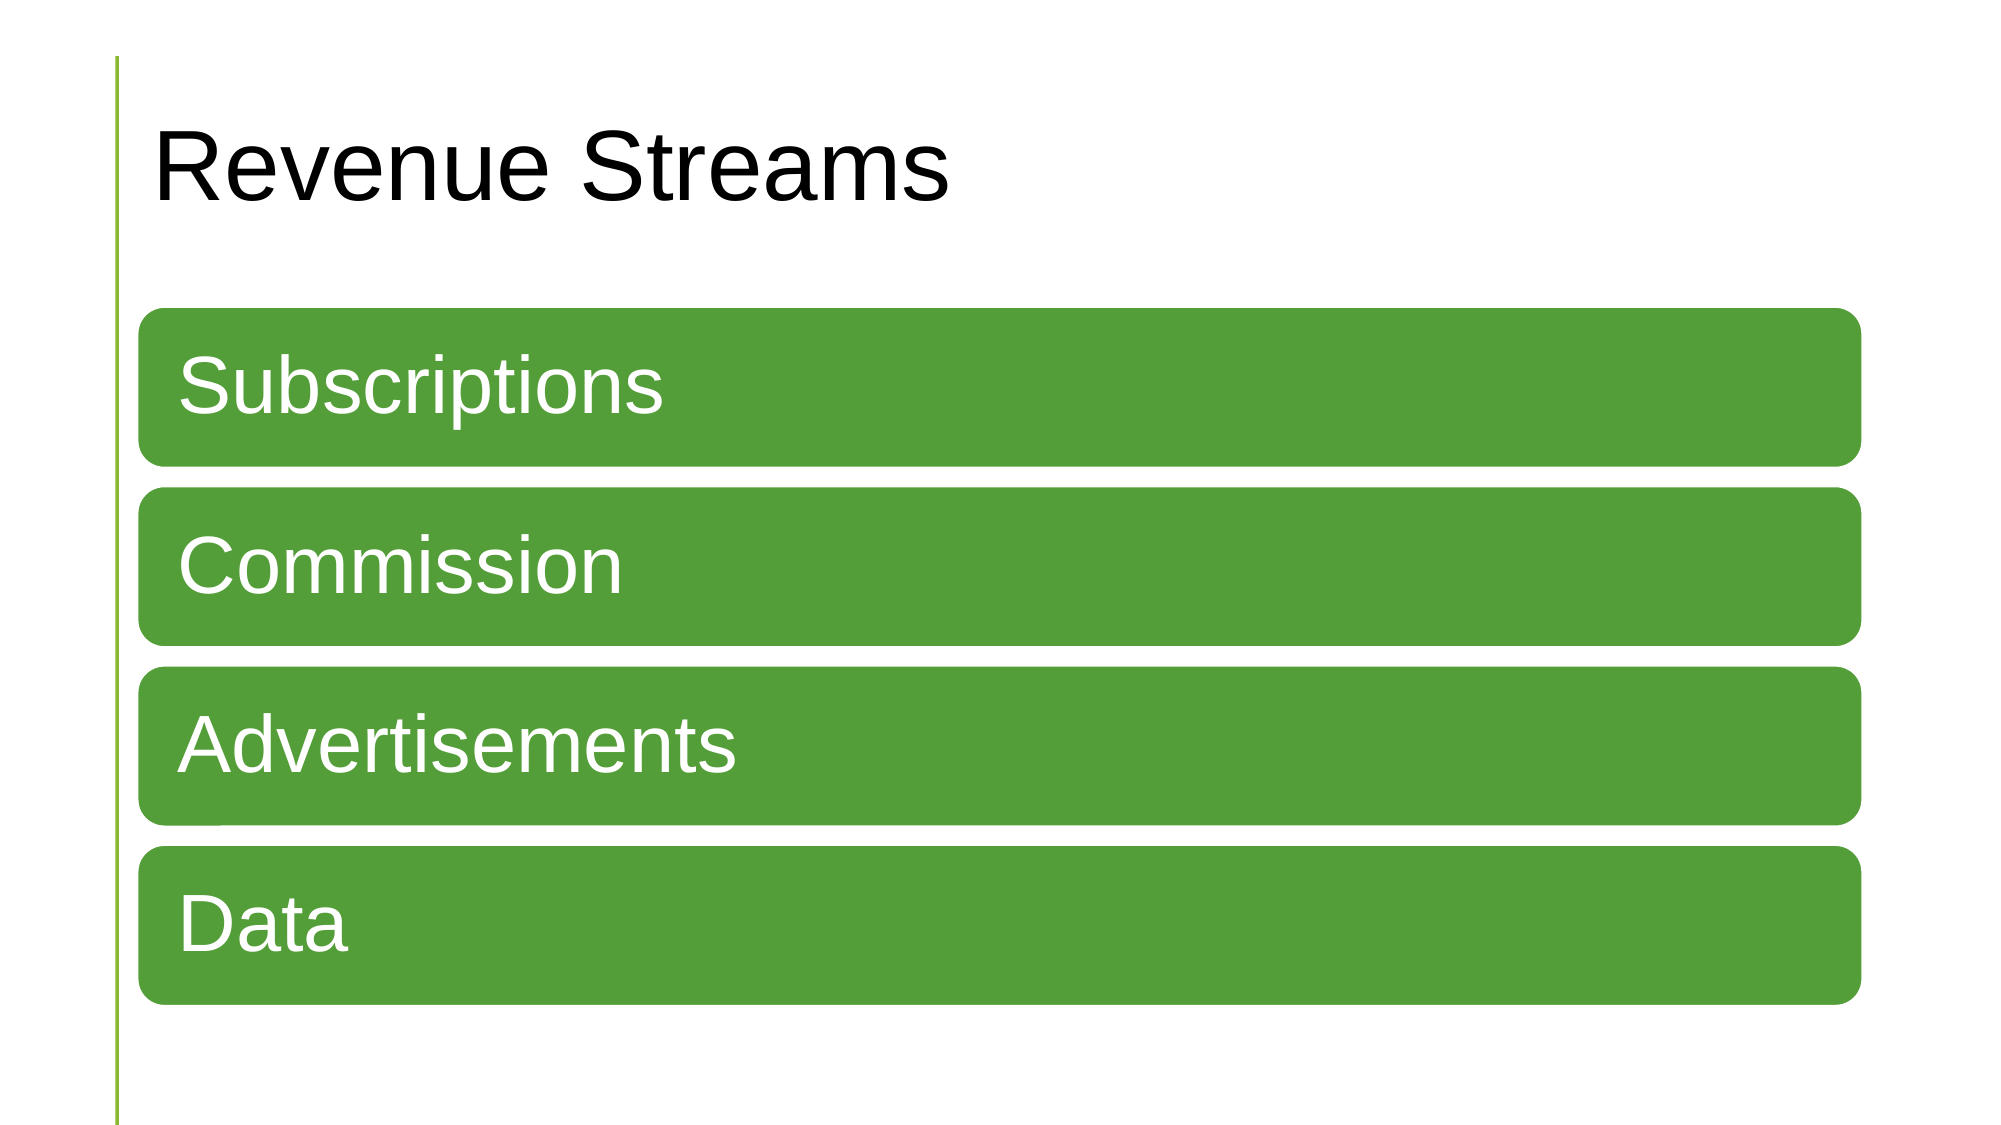

# Revenue Streams
Subscriptions
Commission
Advertisements
Data